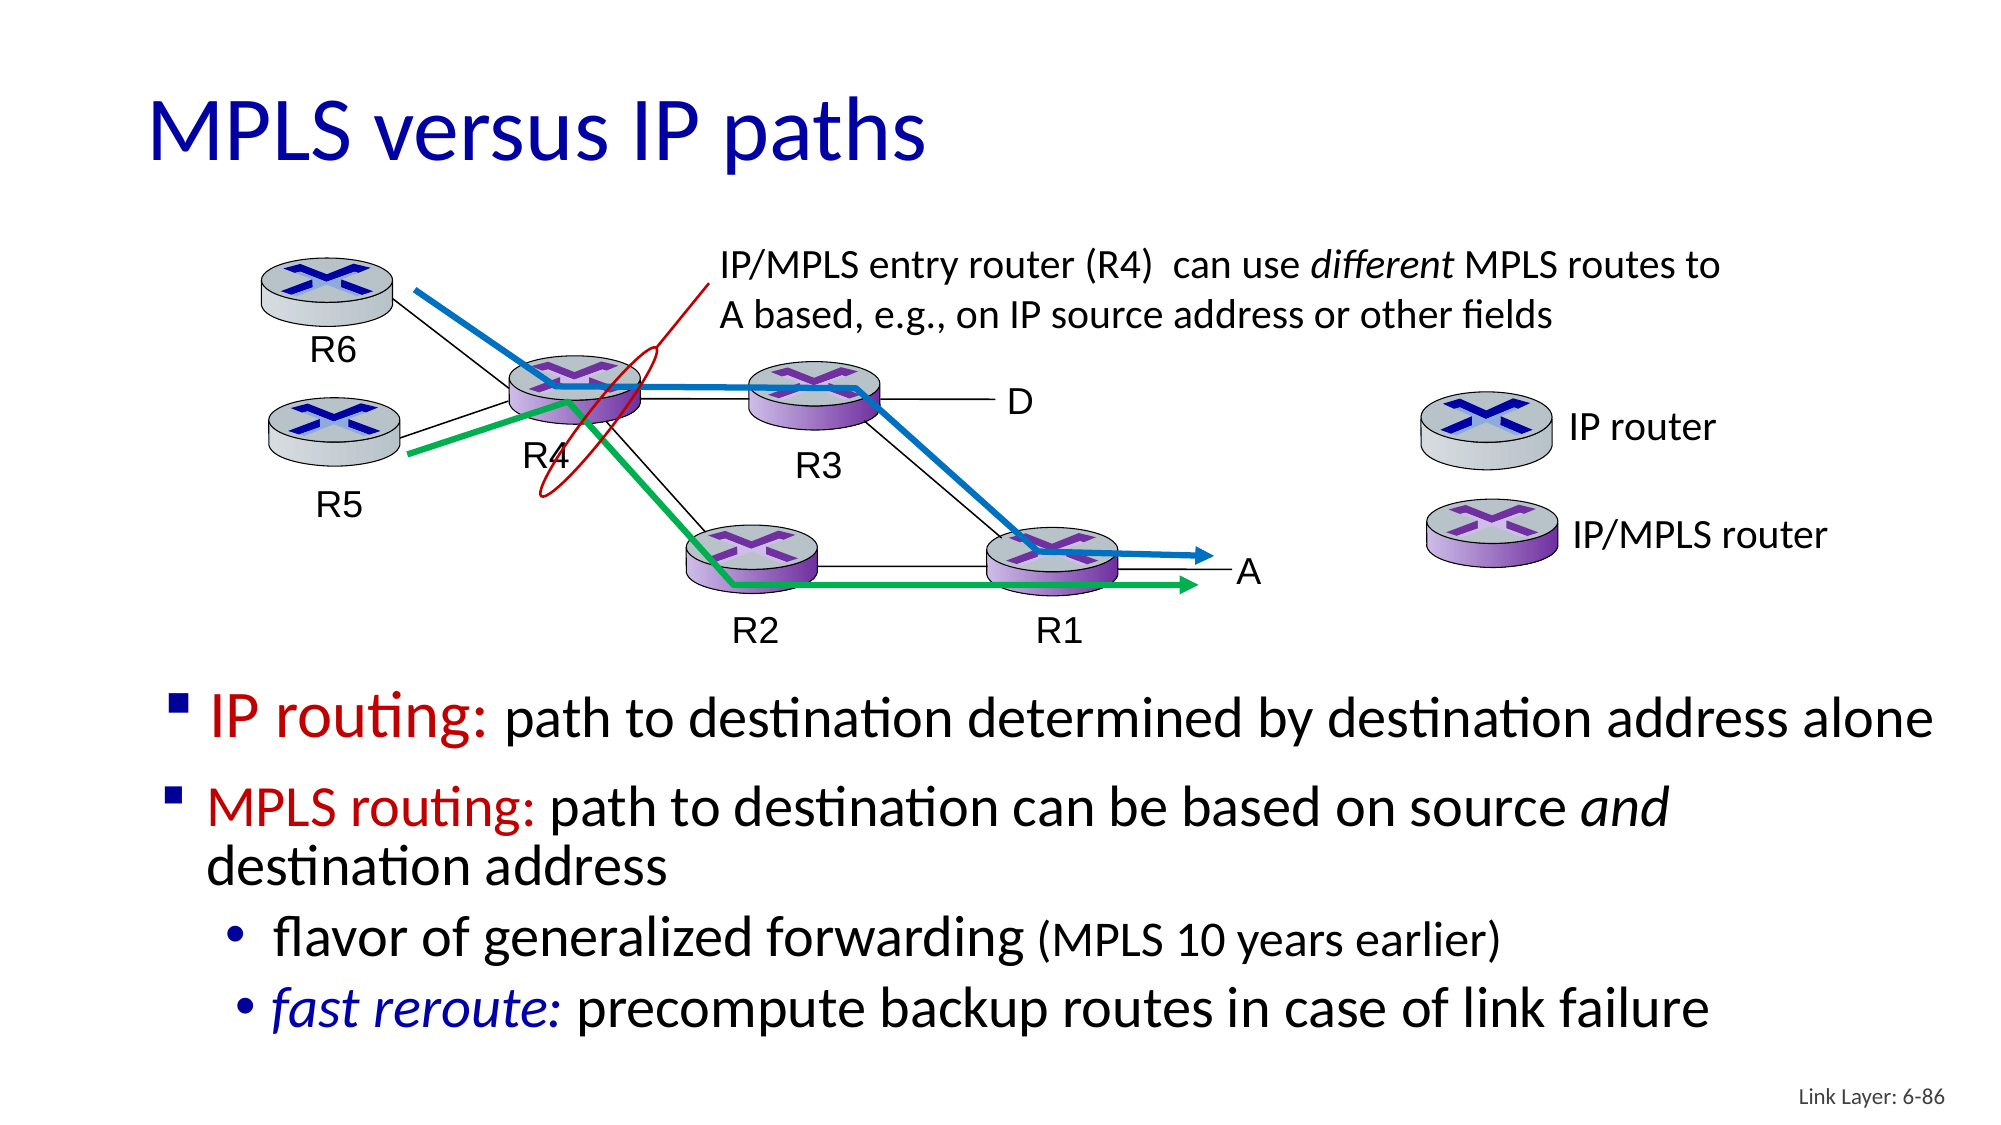

# MPLS versus IP paths
IP/MPLS entry router (R4)  can use different MPLS routes to A based, e.g., on IP source address or other fields

R6

D
IP router

R4
R3
R5

IP/MPLS router

A

R2
R1
IP routing: path to destination determined by destination address alone
MPLS routing: path to destination can be based on source and destination address
flavor of generalized forwarding (MPLS 10 years earlier)
fast reroute: precompute backup routes in case of link failure
Link Layer: 6-86